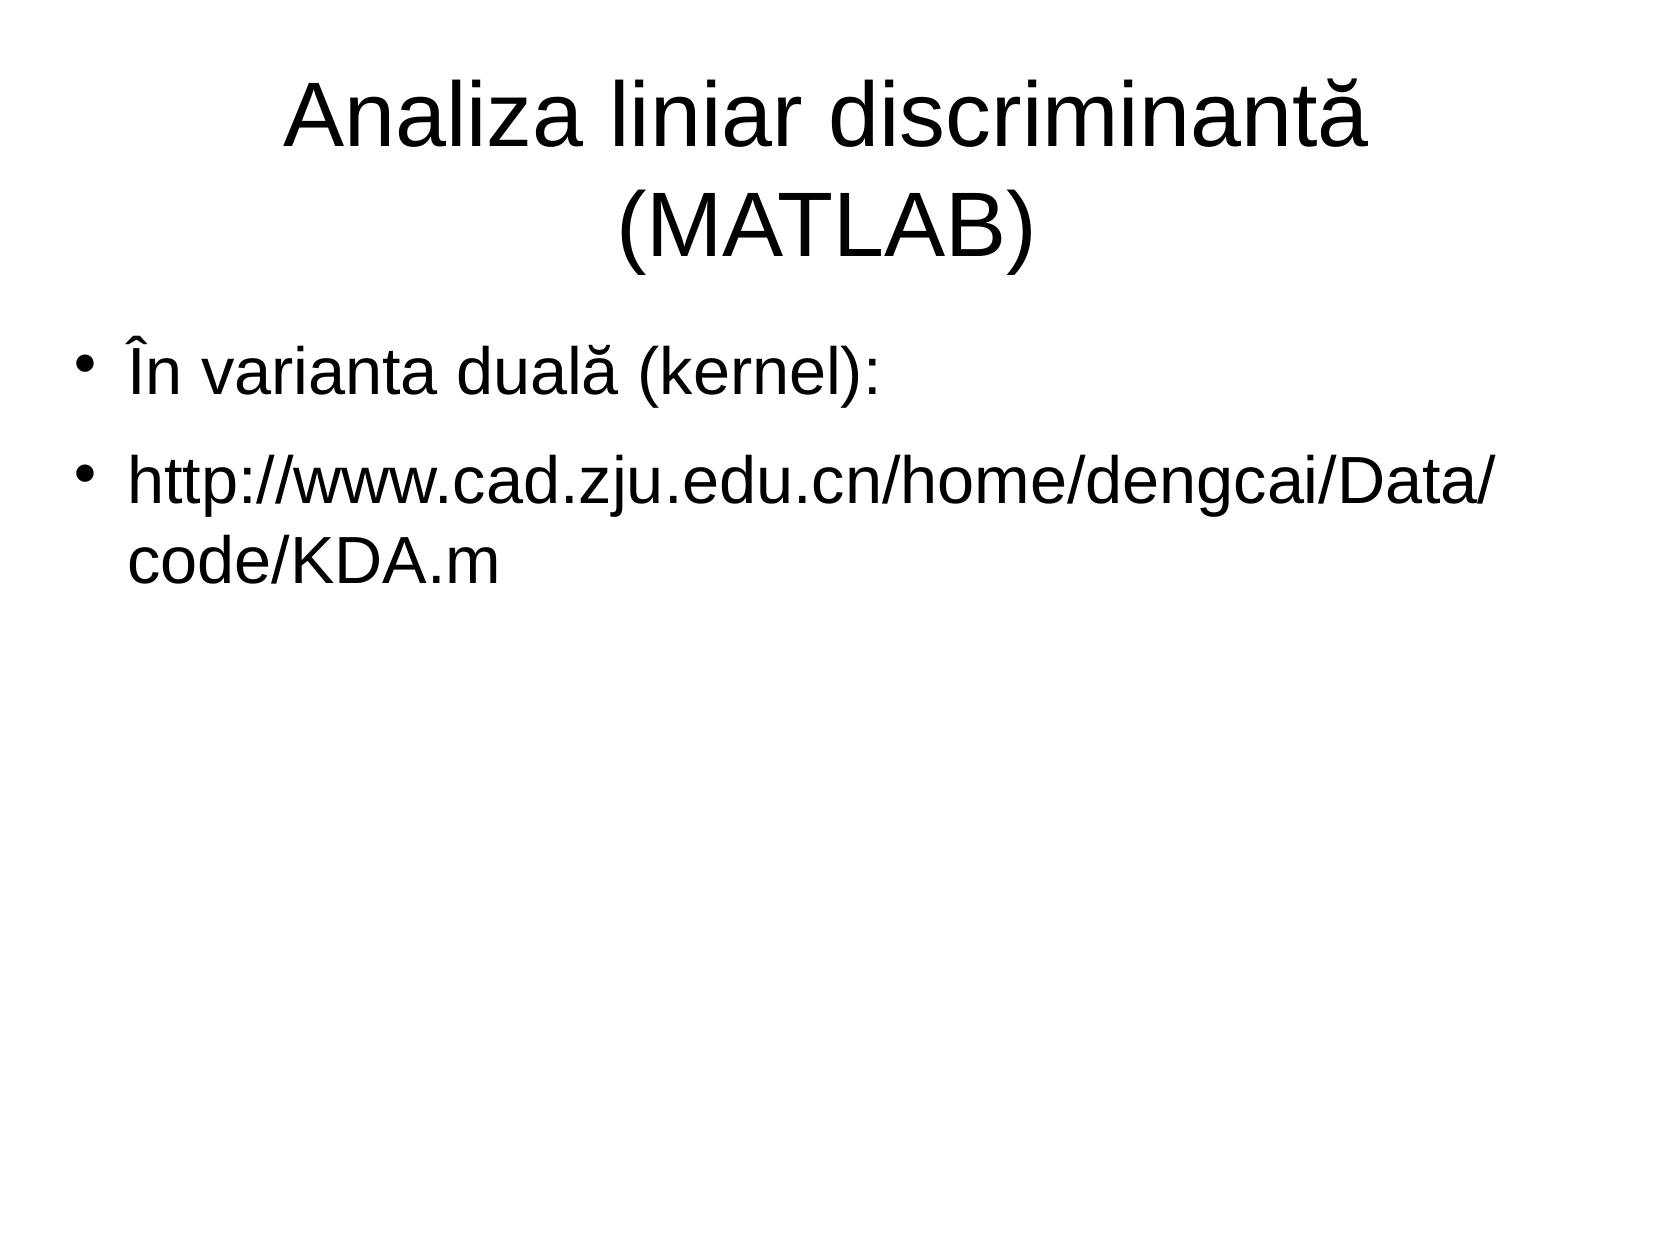

Analiza liniar discriminantă (MATLAB)
În varianta duală (kernel):
http://www.cad.zju.edu.cn/home/dengcai/Data/code/KDA.m